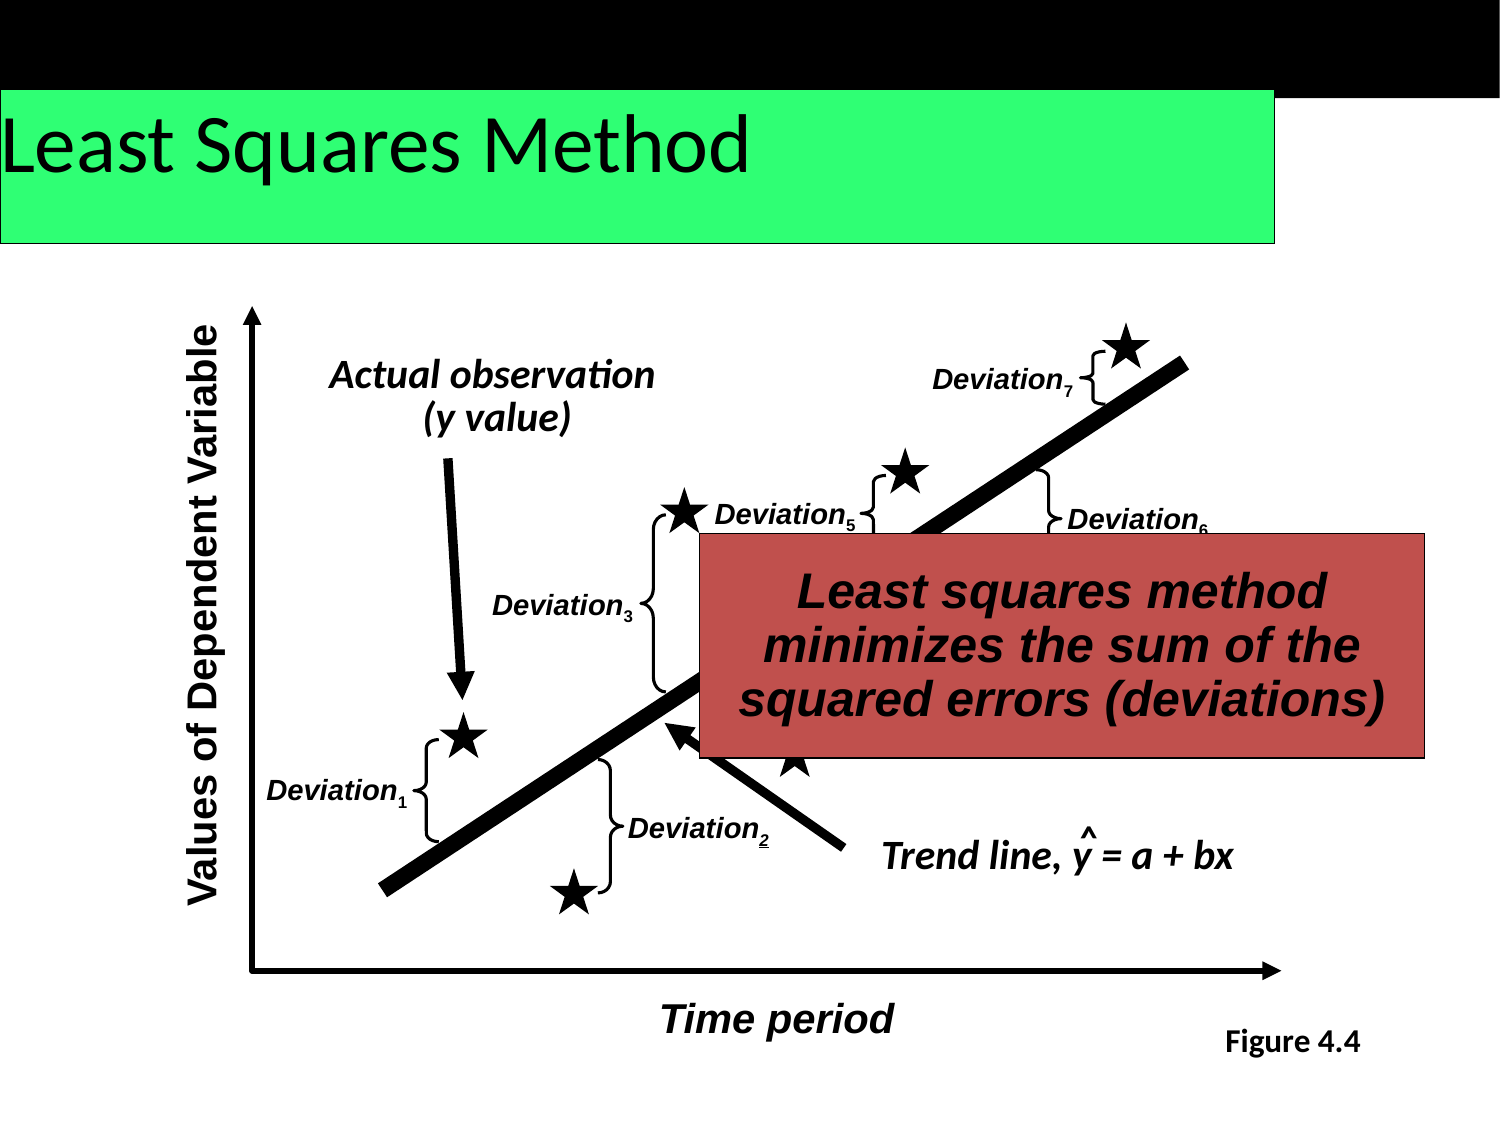

Least Squares Method

Values of Dependent Variable
Time period

Actual observation
(y value)

Deviation7

Deviation6

Deviation5

Deviation3
Least squares method minimizes the sum of the squared errors (deviations)

Deviation4

^
Trend line, y = a + bx

Deviation1

Deviation2
Figure 4.4